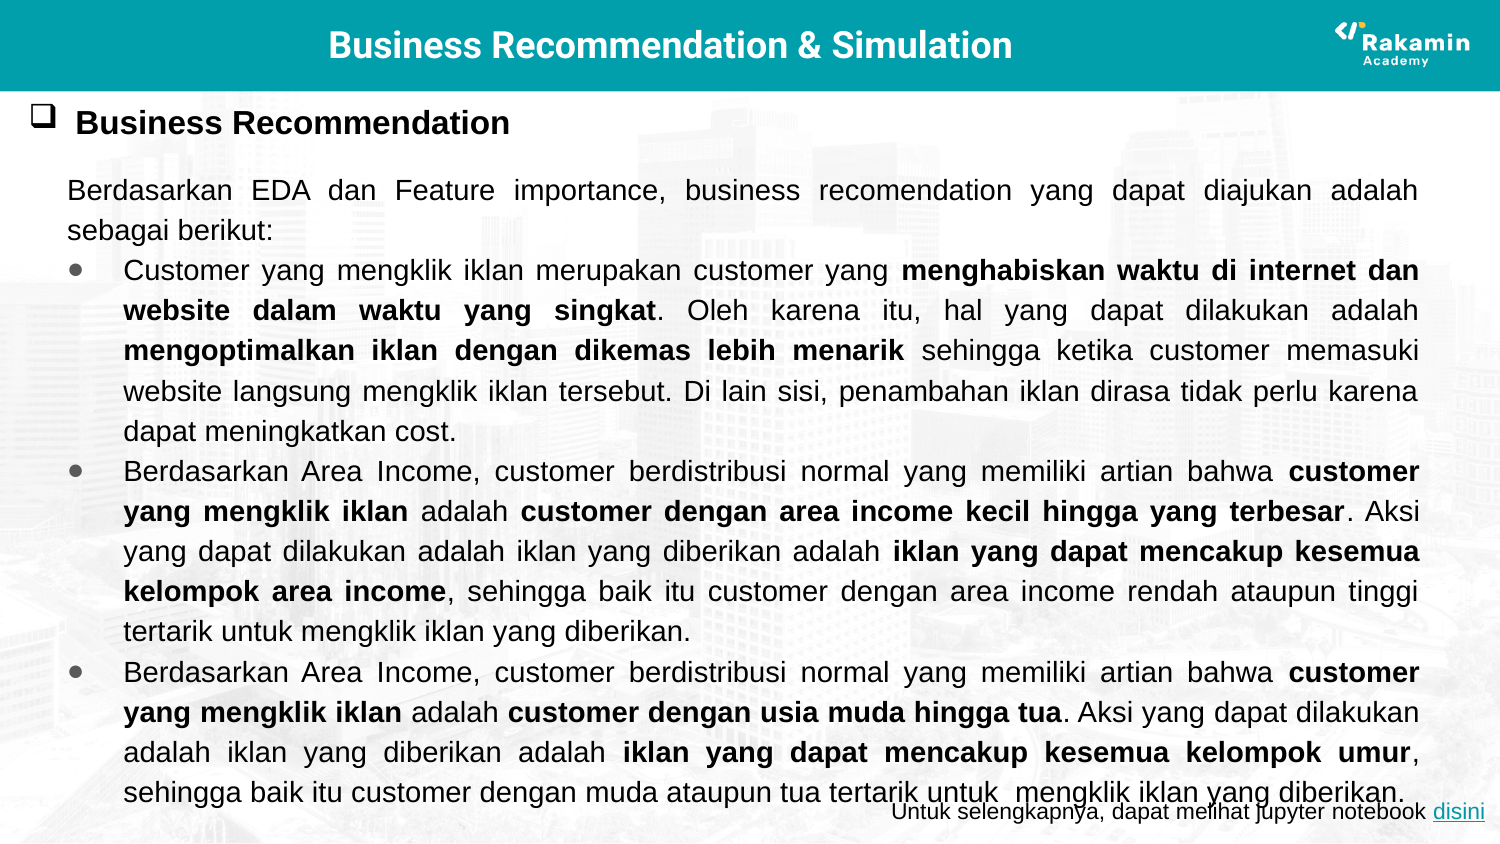

# Business Recommendation & Simulation
Business Recommendation
Berdasarkan EDA dan Feature importance, business recomendation yang dapat diajukan adalah sebagai berikut:
Customer yang mengklik iklan merupakan customer yang menghabiskan waktu di internet dan website dalam waktu yang singkat. Oleh karena itu, hal yang dapat dilakukan adalah mengoptimalkan iklan dengan dikemas lebih menarik sehingga ketika customer memasuki website langsung mengklik iklan tersebut. Di lain sisi, penambahan iklan dirasa tidak perlu karena dapat meningkatkan cost.
Berdasarkan Area Income, customer berdistribusi normal yang memiliki artian bahwa customer yang mengklik iklan adalah customer dengan area income kecil hingga yang terbesar. Aksi yang dapat dilakukan adalah iklan yang diberikan adalah iklan yang dapat mencakup kesemua kelompok area income, sehingga baik itu customer dengan area income rendah ataupun tinggi tertarik untuk mengklik iklan yang diberikan.
Berdasarkan Area Income, customer berdistribusi normal yang memiliki artian bahwa customer yang mengklik iklan adalah customer dengan usia muda hingga tua. Aksi yang dapat dilakukan adalah iklan yang diberikan adalah iklan yang dapat mencakup kesemua kelompok umur, sehingga baik itu customer dengan muda ataupun tua tertarik untuk  mengklik iklan yang diberikan.
Untuk selengkapnya, dapat melihat jupyter notebook disini